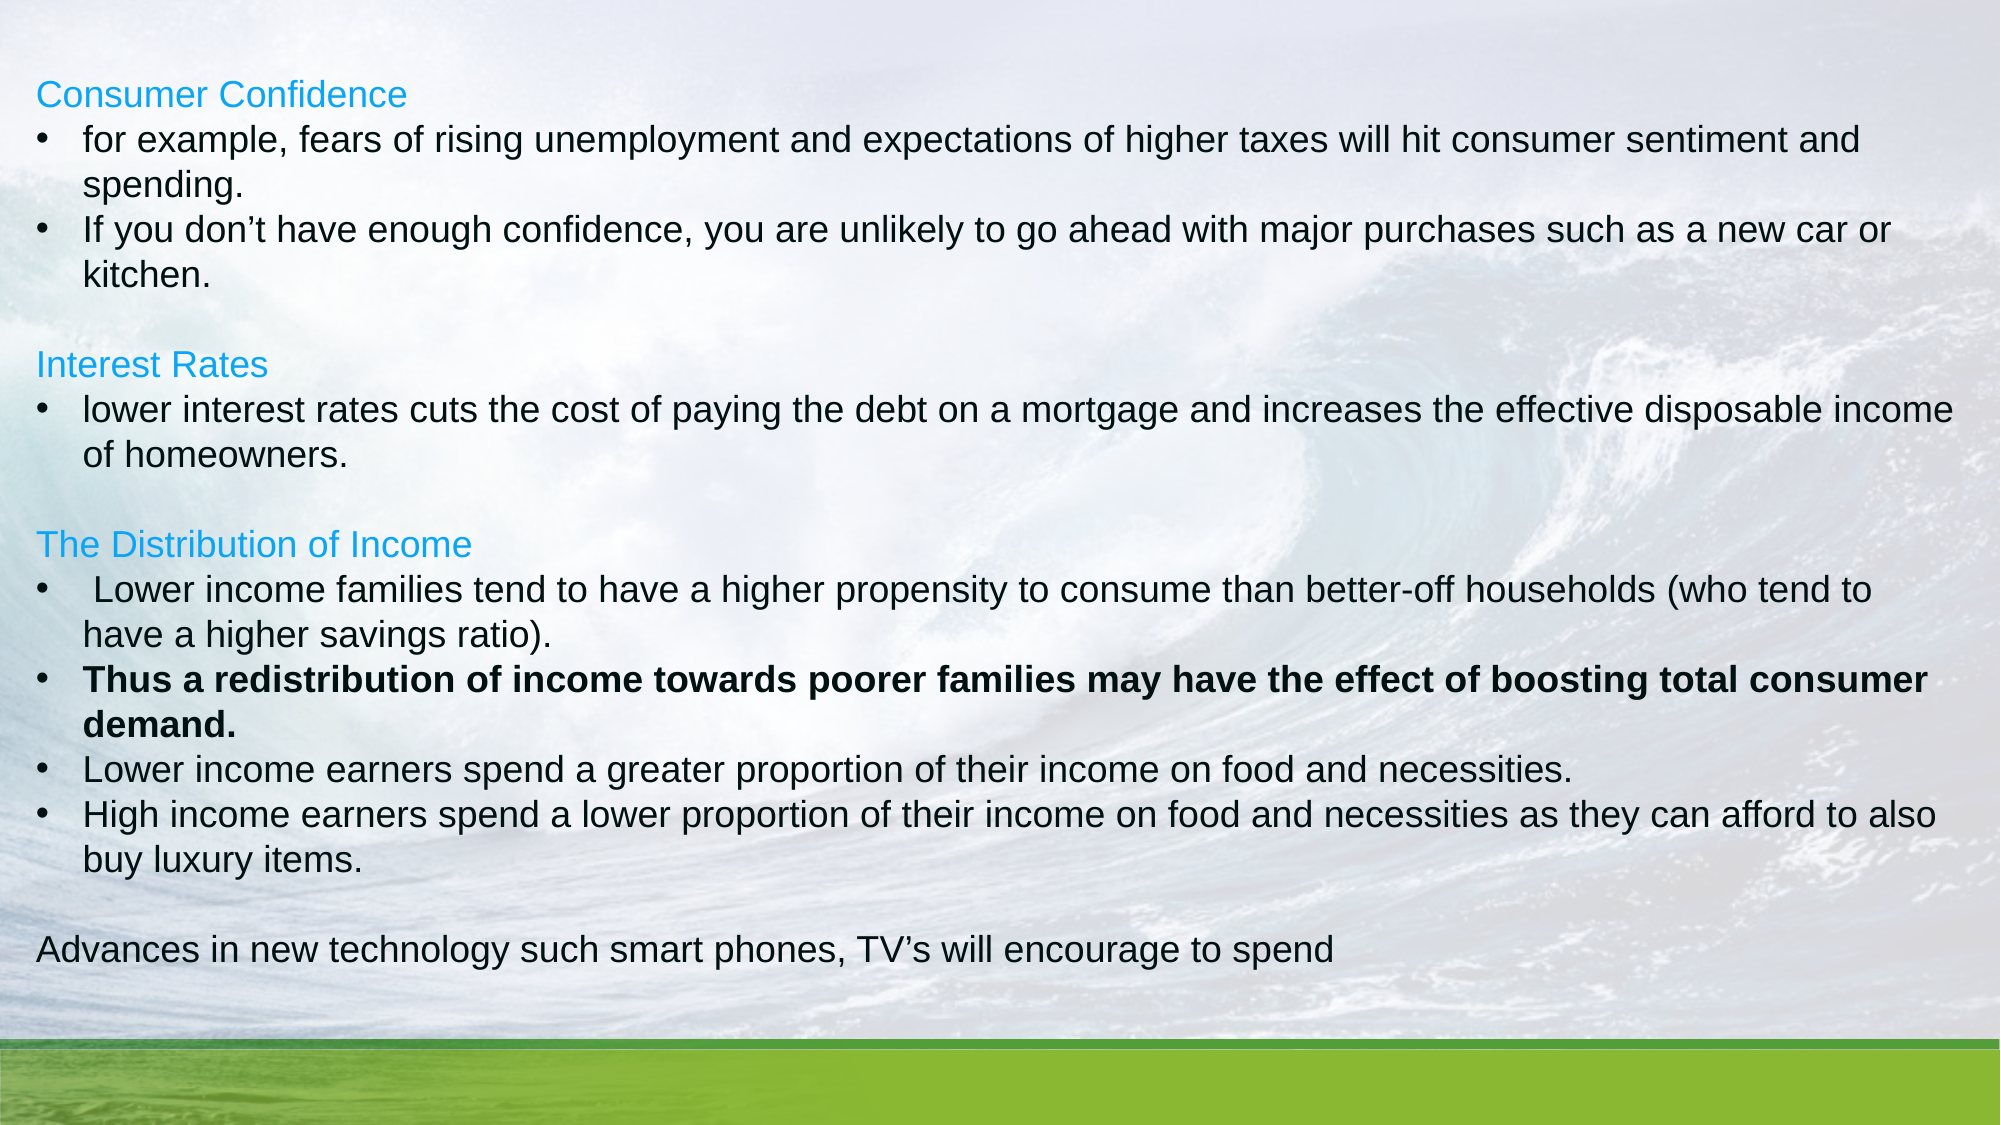

Consumer Confidence
for example, fears of rising unemployment and expectations of higher taxes will hit consumer sentiment and spending.
If you don’t have enough confidence, you are unlikely to go ahead with major purchases such as a new car or kitchen.

Interest Rates
lower interest rates cuts the cost of paying the debt on a mortgage and increases the effective disposable income of homeowners.

The Distribution of Income
 Lower income families tend to have a higher propensity to consume than better-off households (who tend to have a higher savings ratio).
Thus a redistribution of income towards poorer families may have the effect of boosting total consumer demand.
Lower income earners spend a greater proportion of their income on food and necessities.
High income earners spend a lower proportion of their income on food and necessities as they can afford to also buy luxury items.

Advances in new technology such smart phones, TV’s will encourage to spend